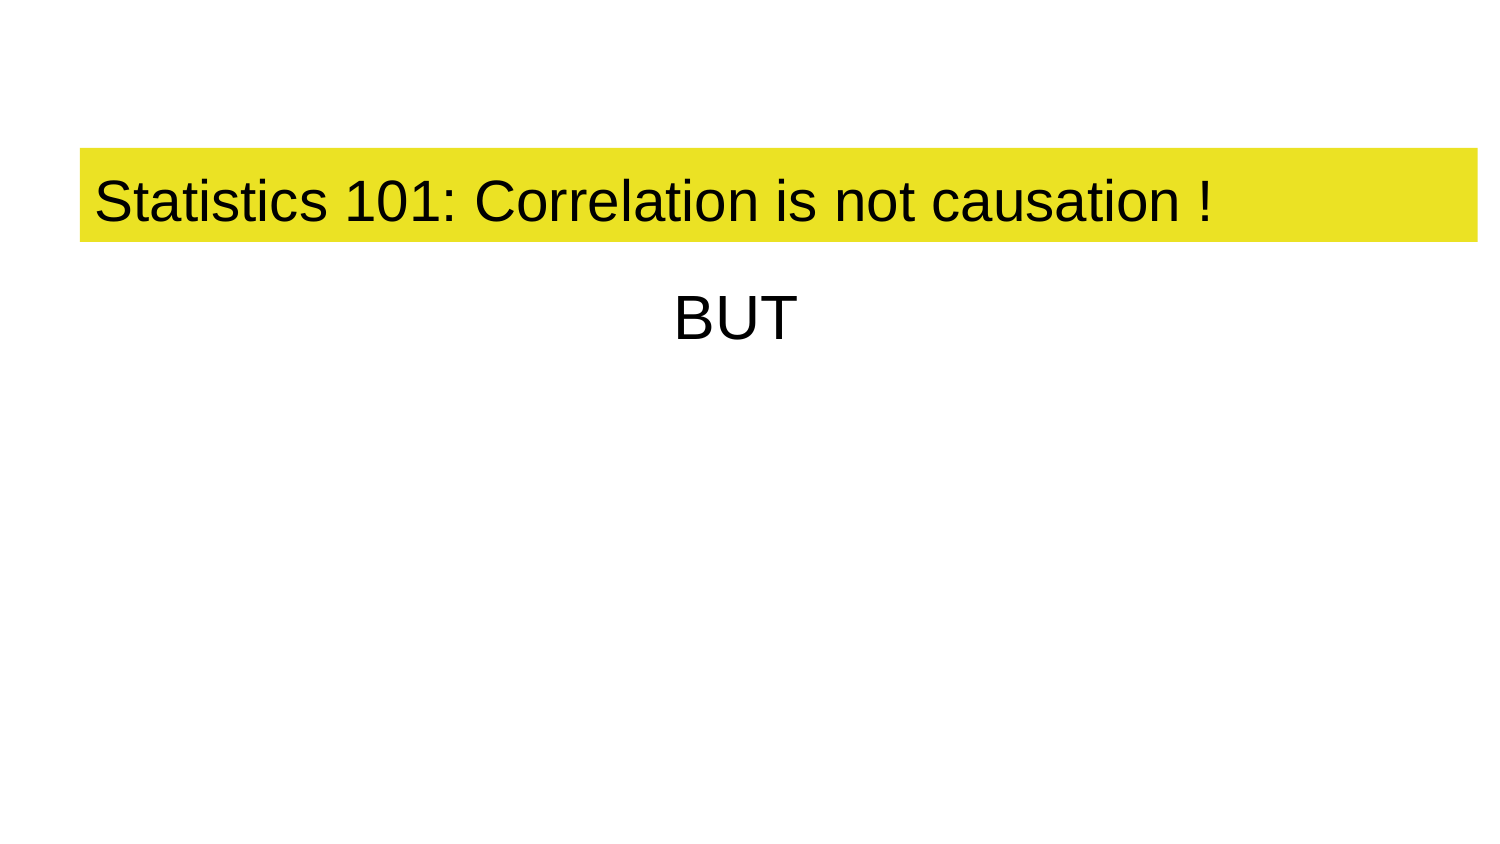

# Statistics 101: Correlation is not causation !
BUT